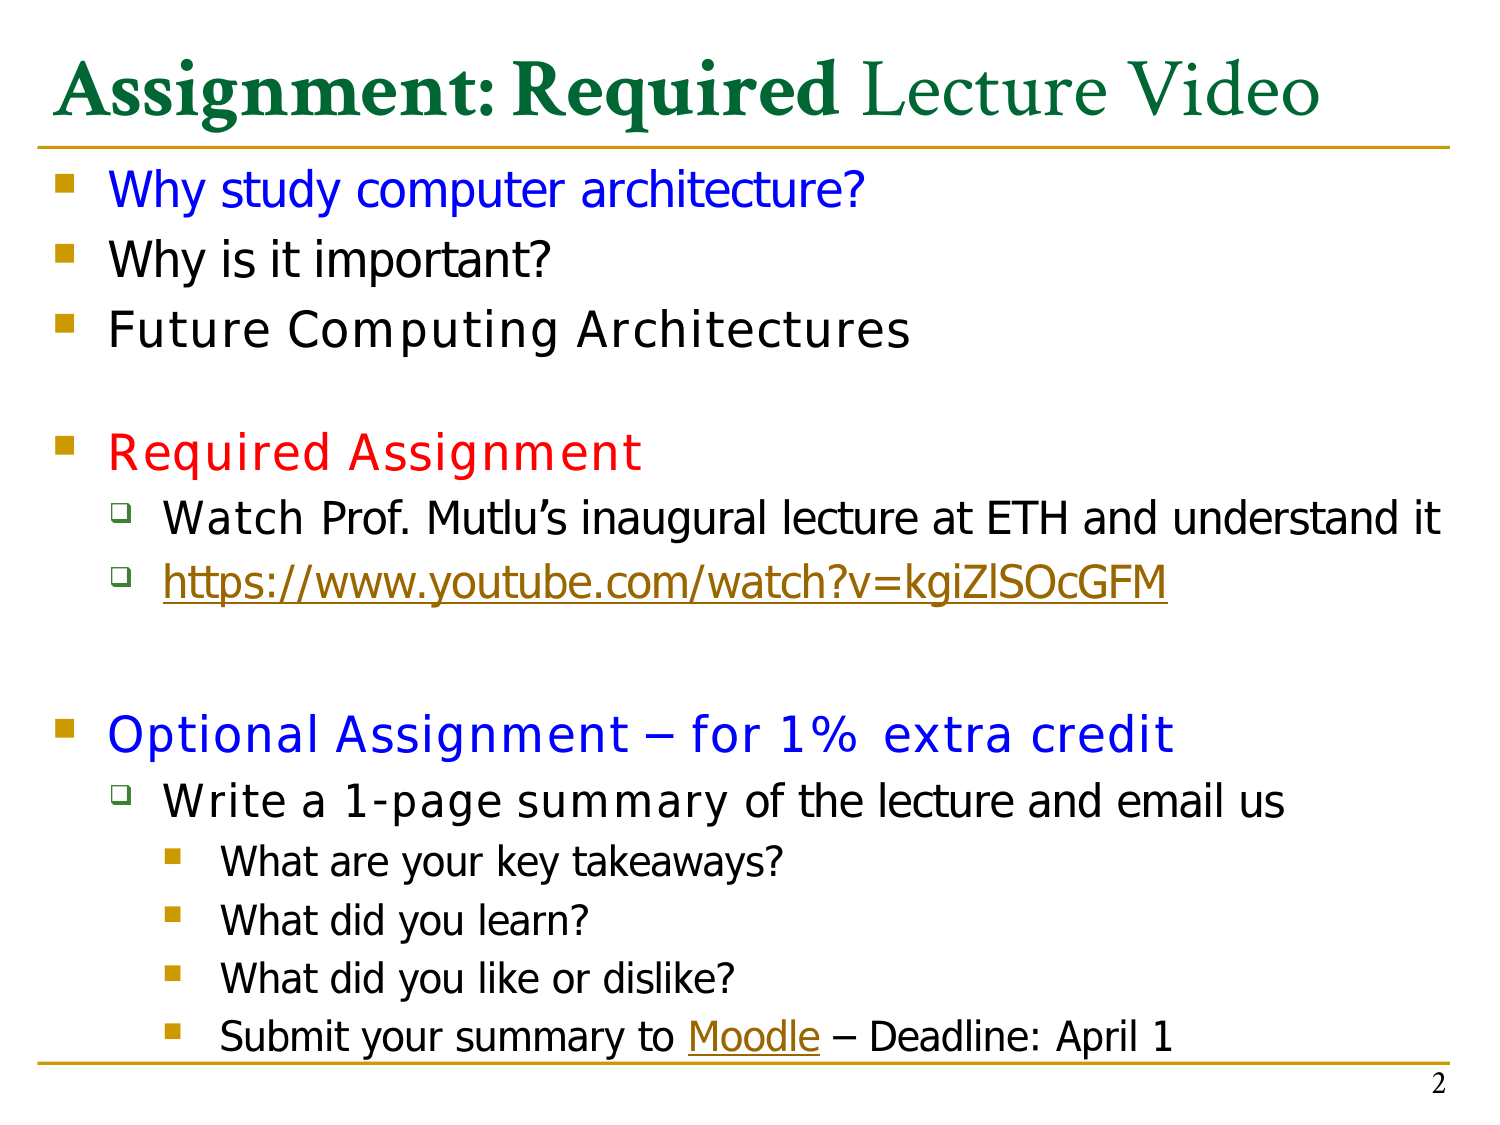

# Assignment: Required Lecture Video
Why study computer architecture?
Why is it important?
Future Computing Architectures

Required Assignment
Watch Prof. Mutlu’s inaugural lecture at ETH and understand it
https://www.youtube.com/watch?v=kgiZlSOcGFM

Optional Assignment – for 1% extra credit
Write a 1-page summary of the lecture and email us
What are your key takeaways?
What did you learn?
What did you like or dislike?
Submit your summary to Moodle – Deadline: April 1

2